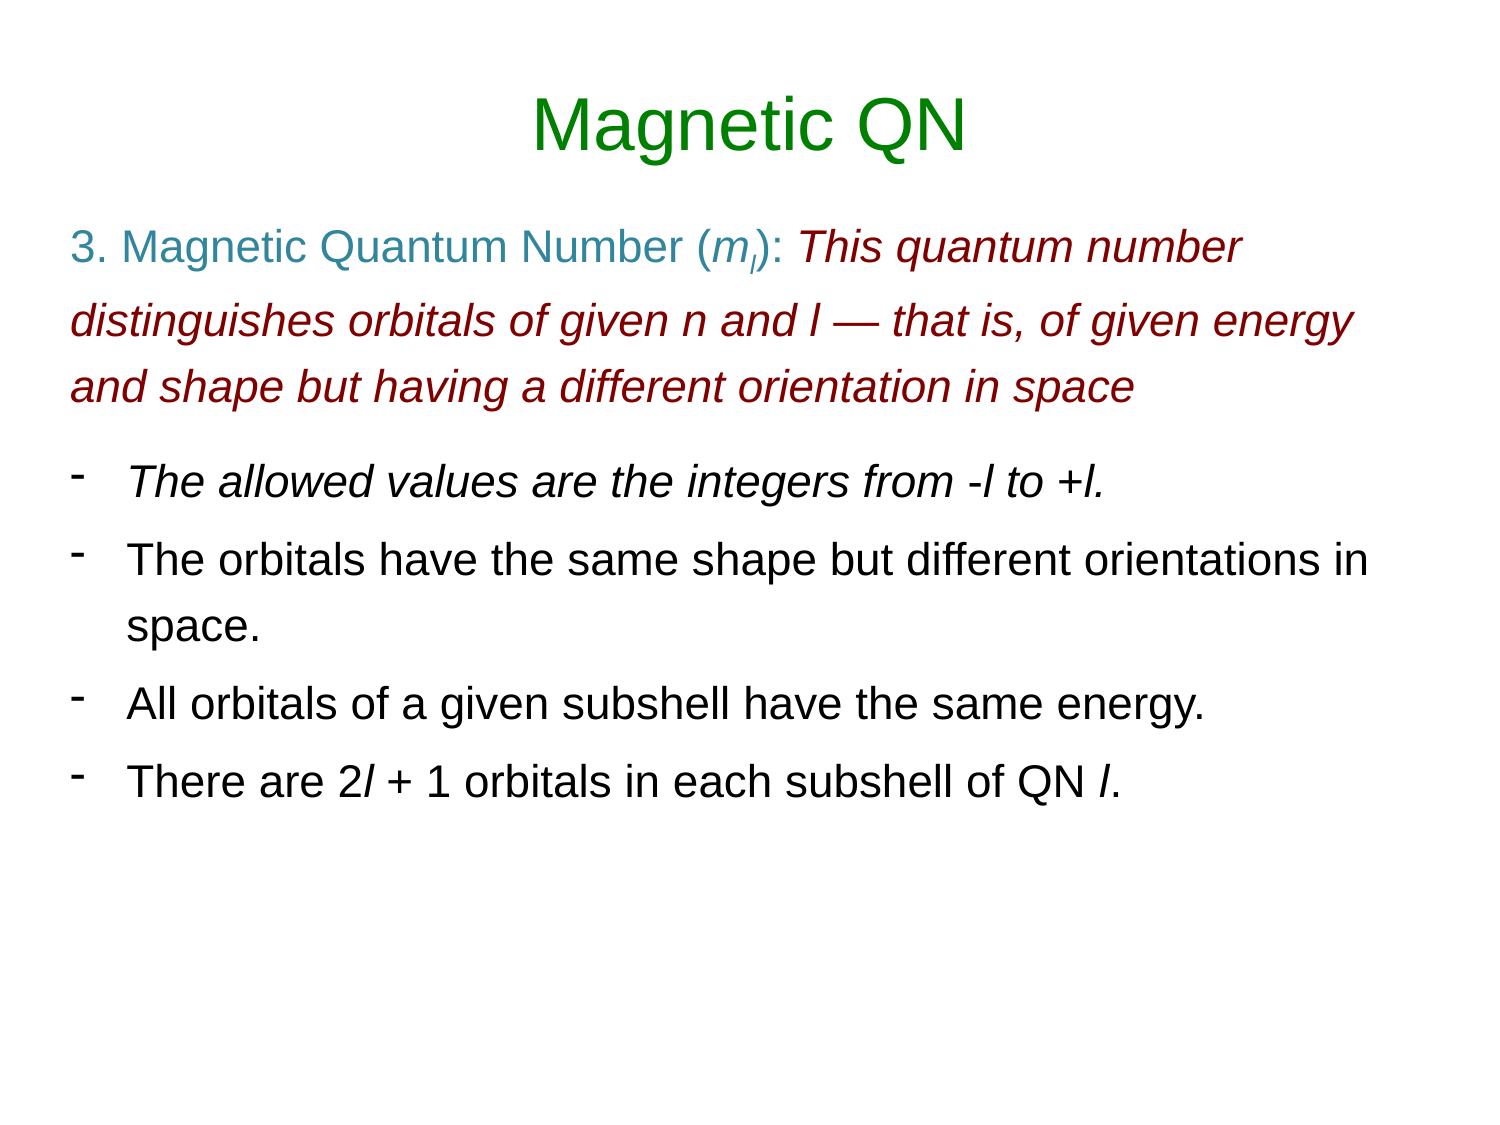

Magnetic QN
3. Magnetic Quantum Number (ml): This quantum number distinguishes orbitals of given n and l — that is, of given energy and shape but having a different orientation in space

The allowed values are the integers from -l to +l.

The orbitals have the same shape but different orientations in space.

All orbitals of a given subshell have the same energy.

There are 2l + 1 orbitals in each subshell of QN l.